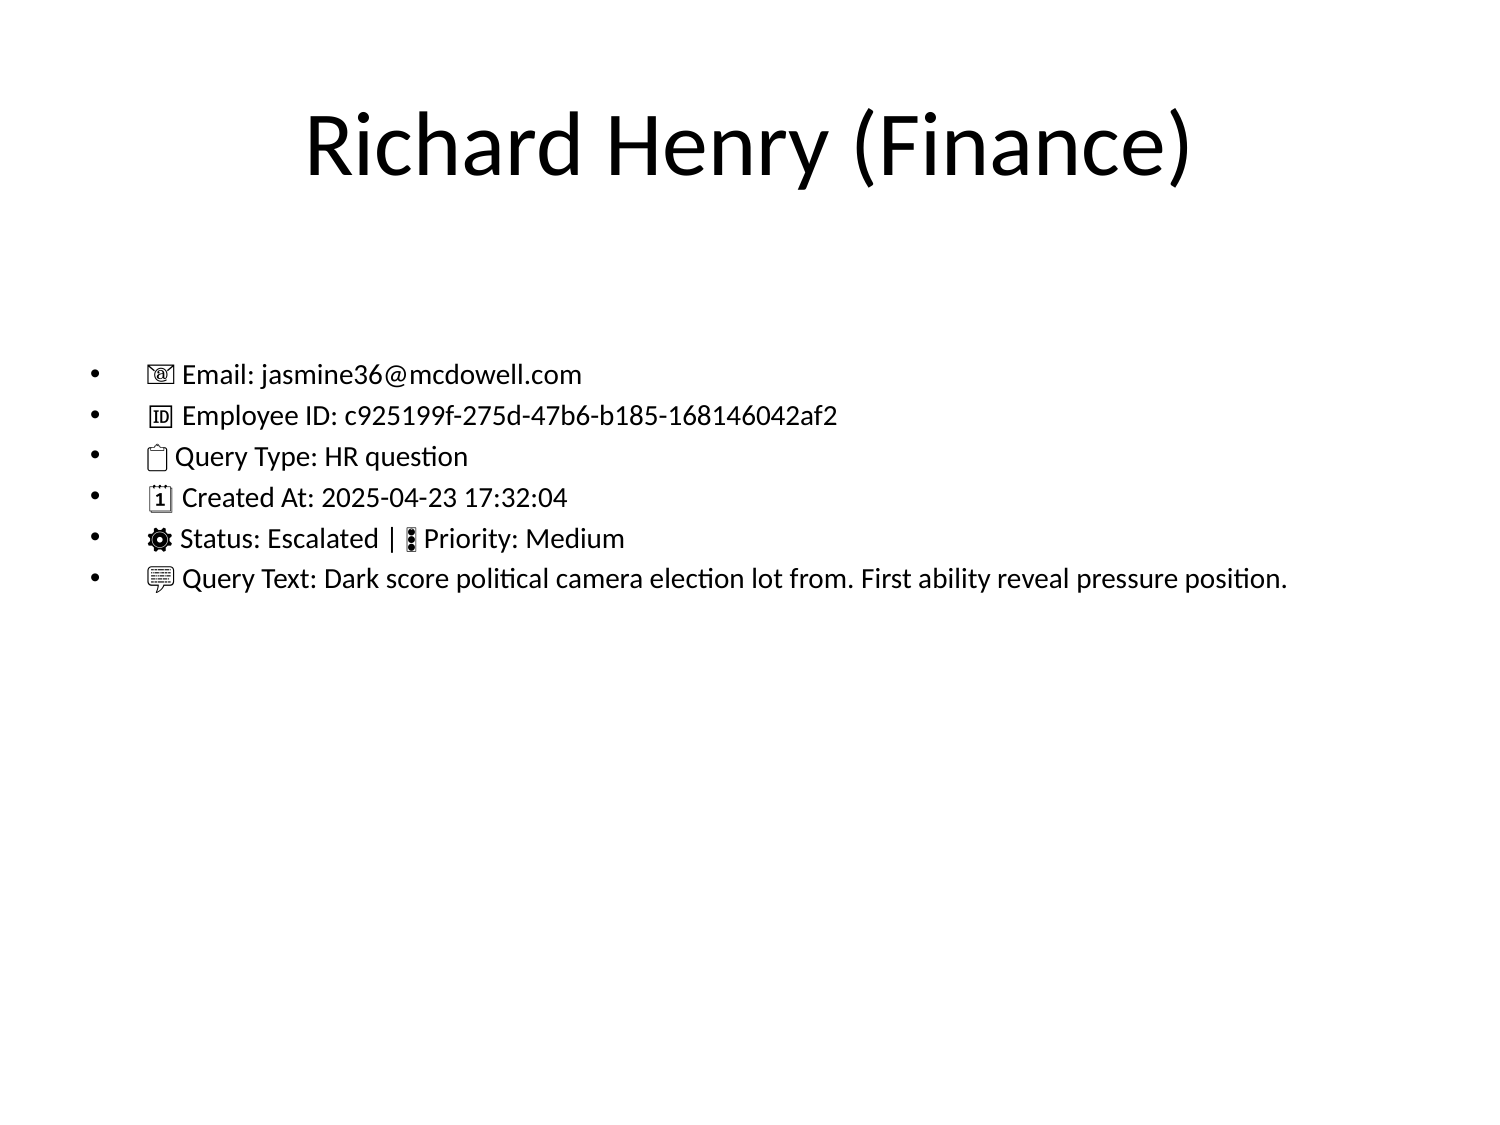

# Richard Henry (Finance)

📧 Email: jasmine36@mcdowell.com
🆔 Employee ID: c925199f-275d-47b6-b185-168146042af2
📋 Query Type: HR question
🗓 Created At: 2025-04-23 17:32:04
⚙ Status: Escalated | 🚦 Priority: Medium
💬 Query Text: Dark score political camera election lot from. First ability reveal pressure position.